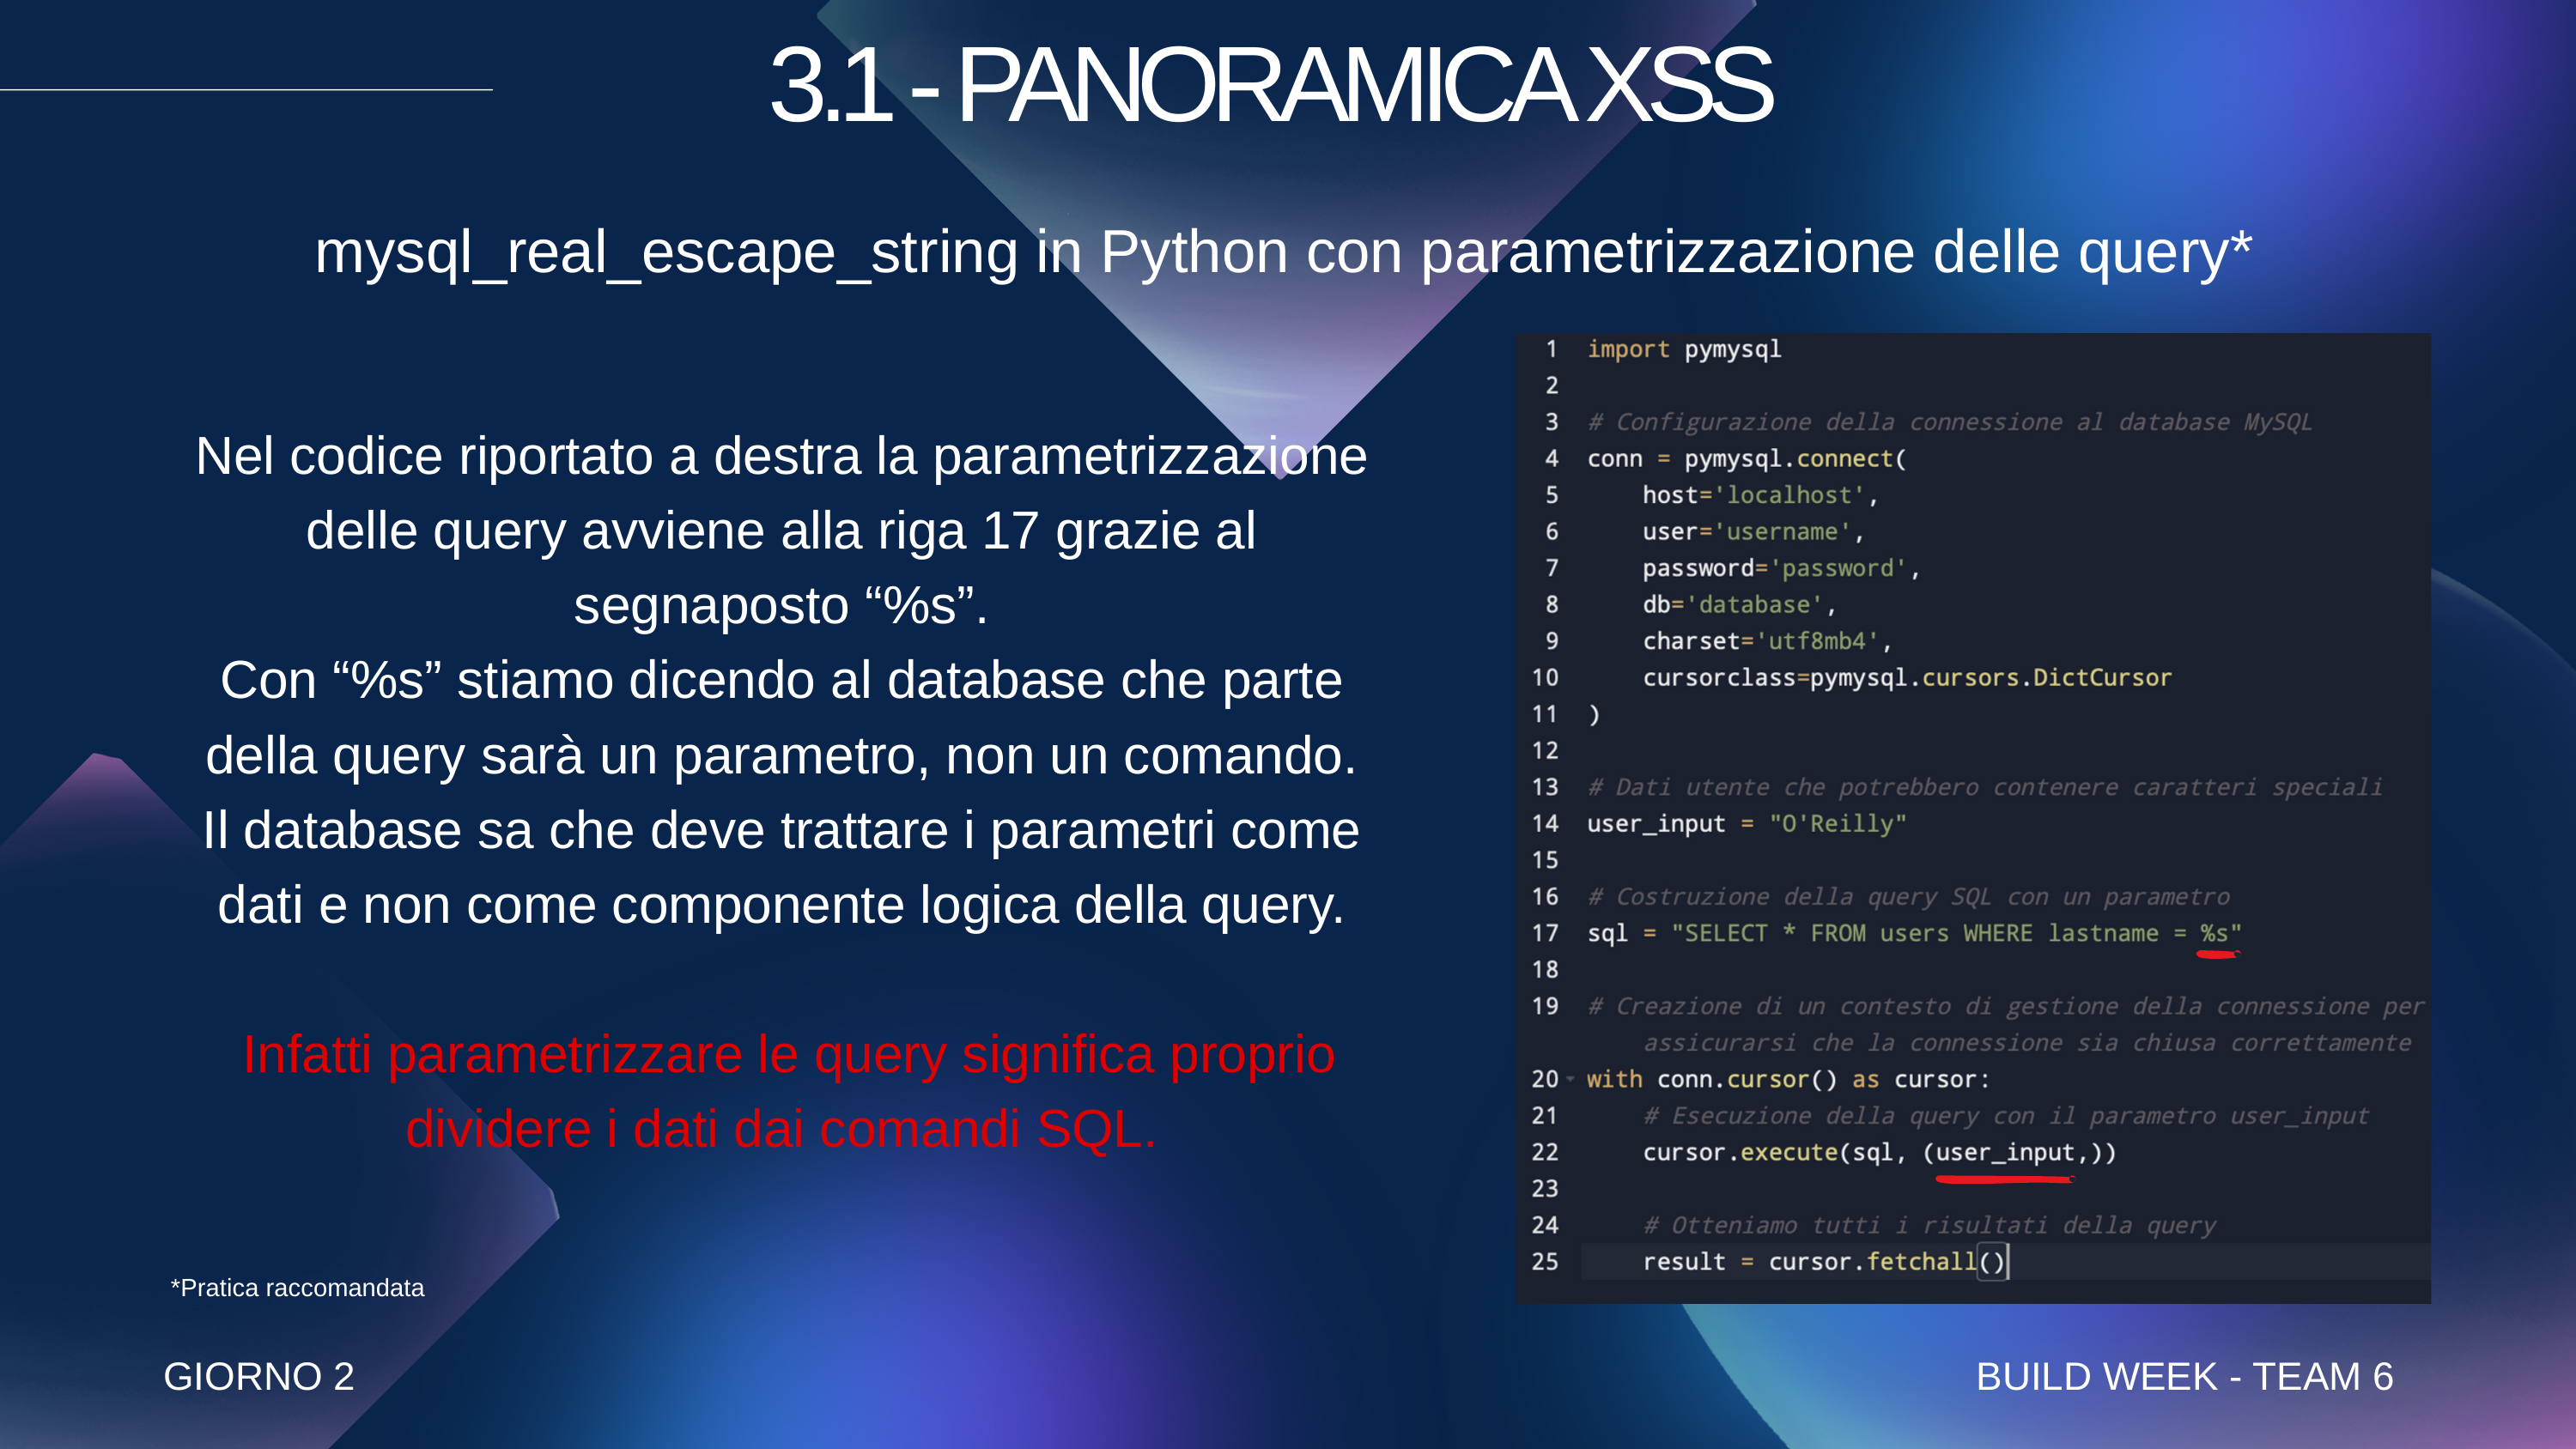

3.1 - PANORAMICA XSS

 mysql_real_escape_string in Python con parametrizzazione delle query*

Nel codice riportato a destra la parametrizzazione delle query avviene alla riga 17 grazie al segnaposto “%s”.
Con “%s” stiamo dicendo al database che parte della query sarà un parametro, non un comando. Il database sa che deve trattare i parametri come dati e non come componente logica della query.

 Infatti parametrizzare le query significa proprio dividere i dati dai comandi SQL.

*Pratica raccomandata
GIORNO 2
BUILD WEEK - TEAM 6